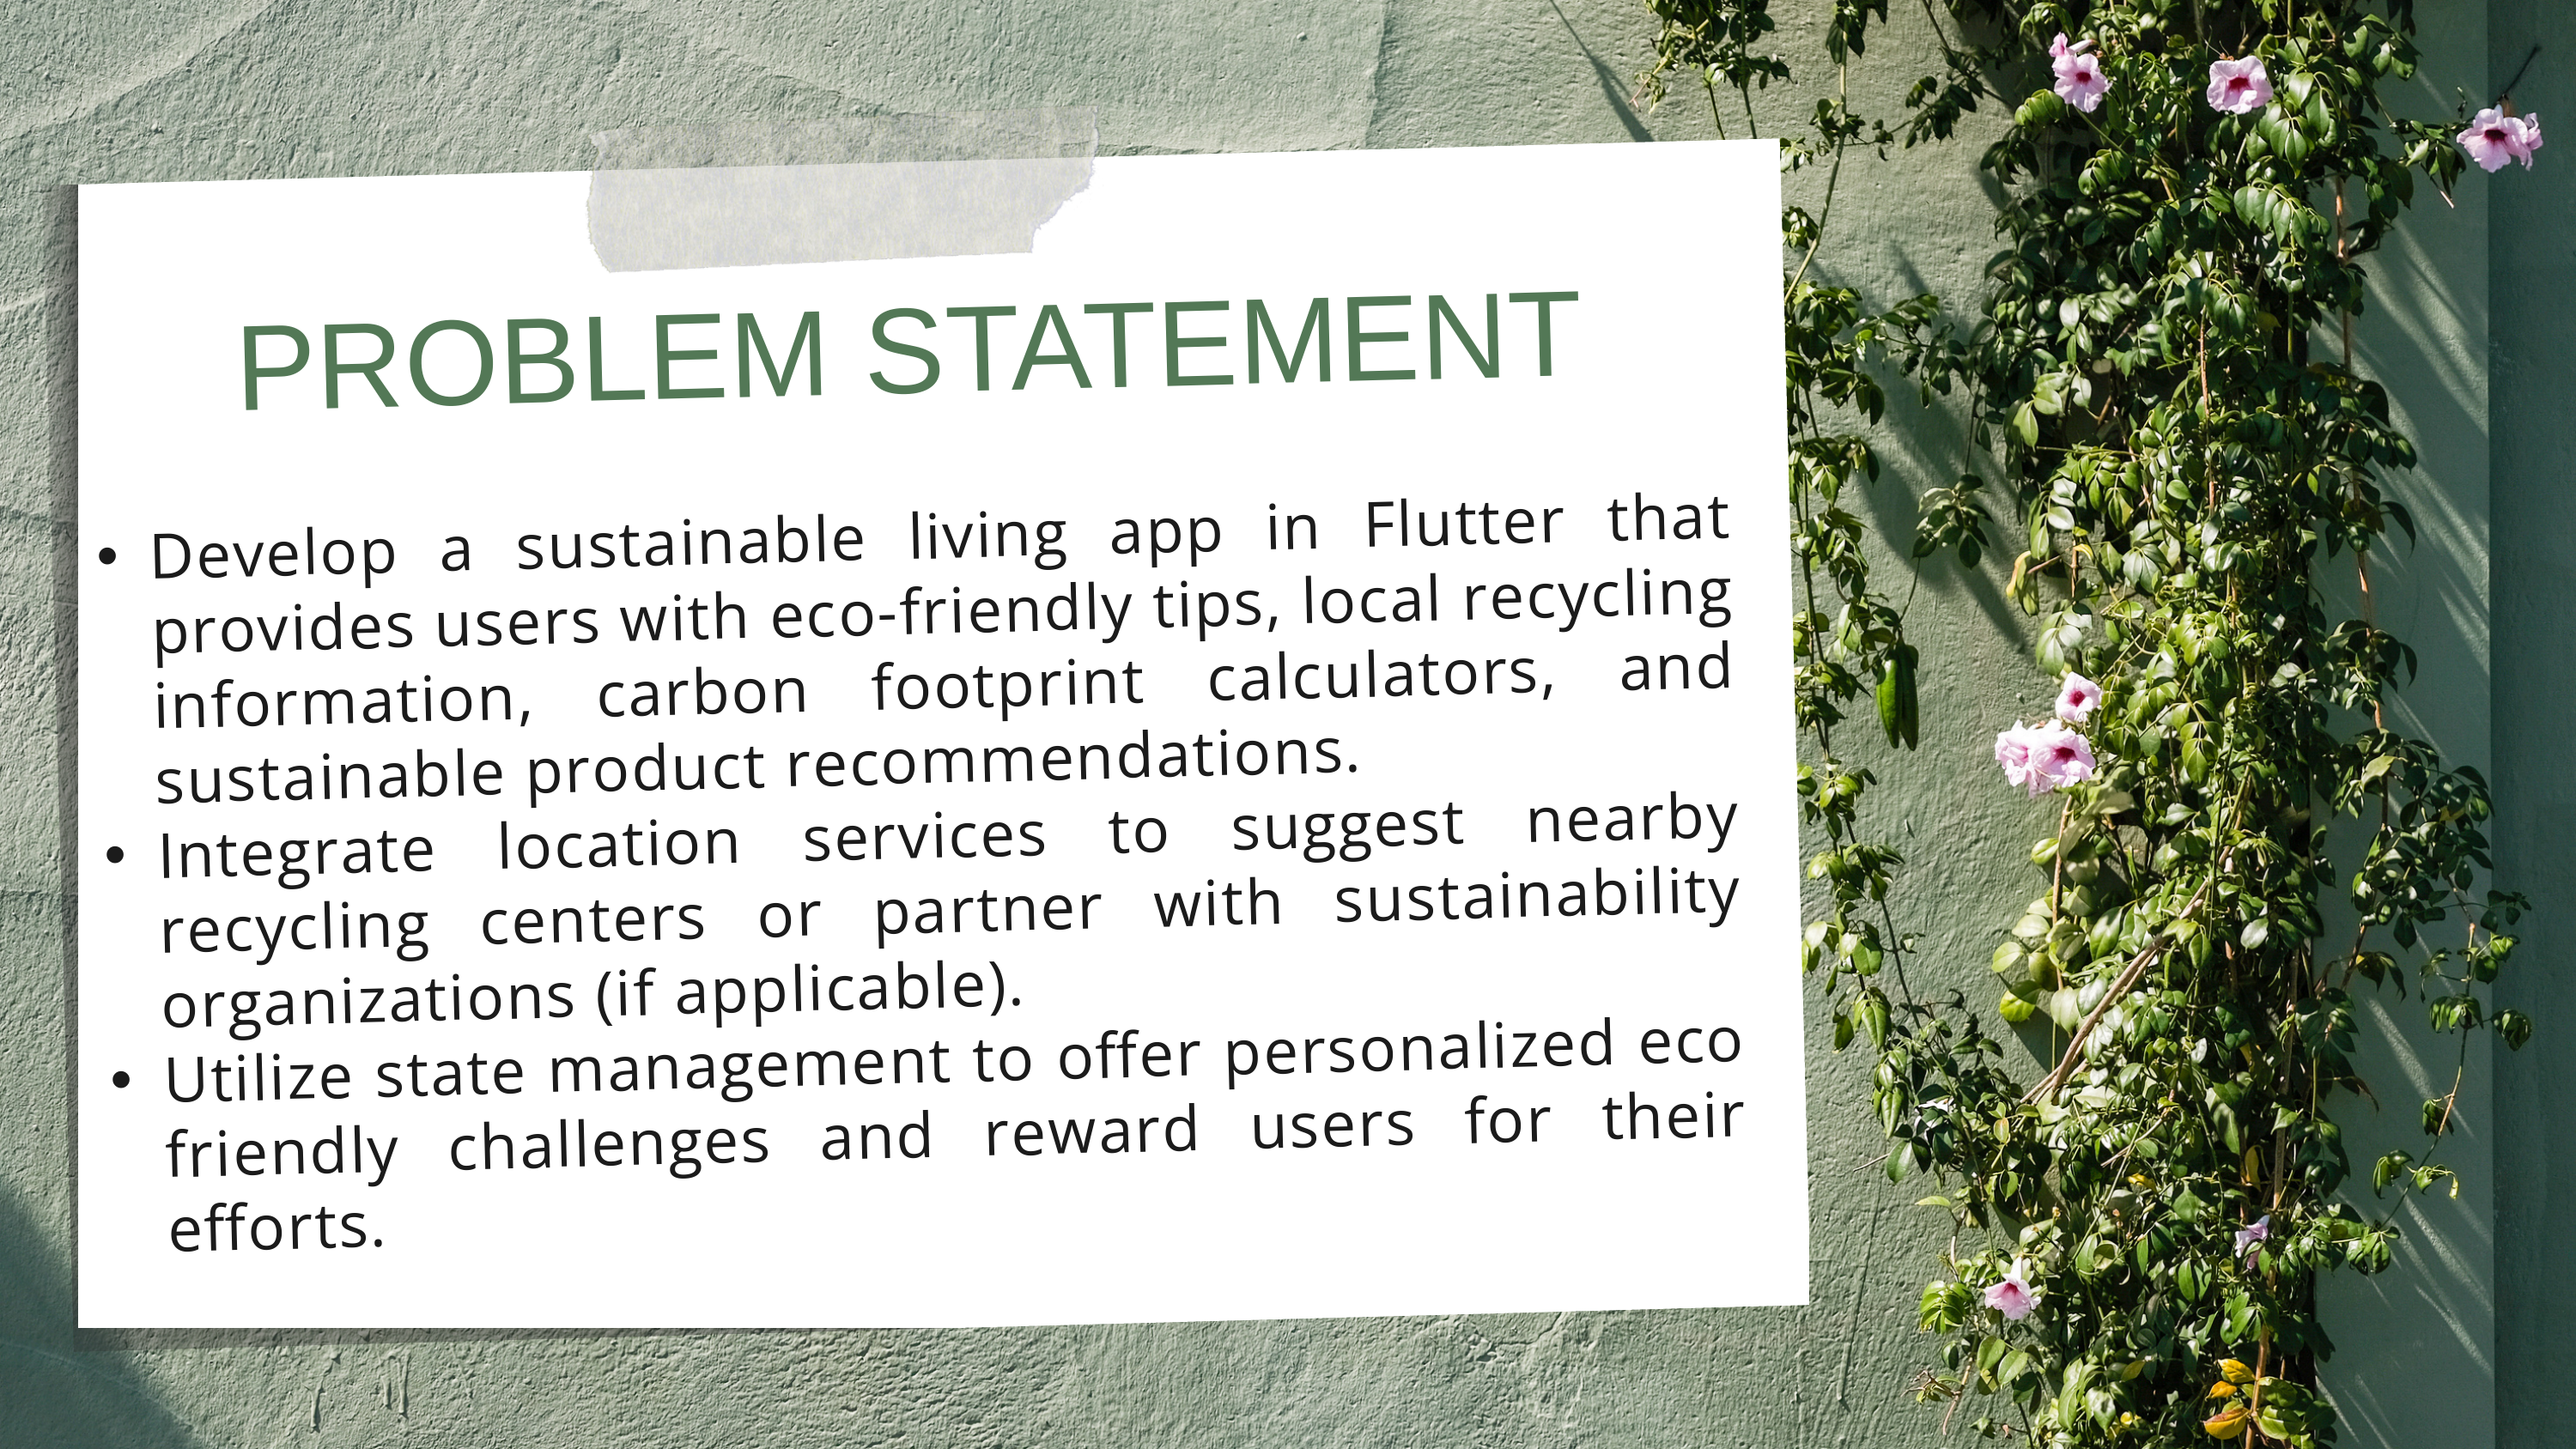

PROBLEM STATEMENT
Develop a sustainable living app in Flutter that provides users with eco-friendly tips, local recycling information, carbon footprint calculators, and sustainable product recommendations.
Integrate location services to suggest nearby recycling centers or partner with sustainability organizations (if applicable).
Utilize state management to offer personalized eco friendly challenges and reward users for their efforts.